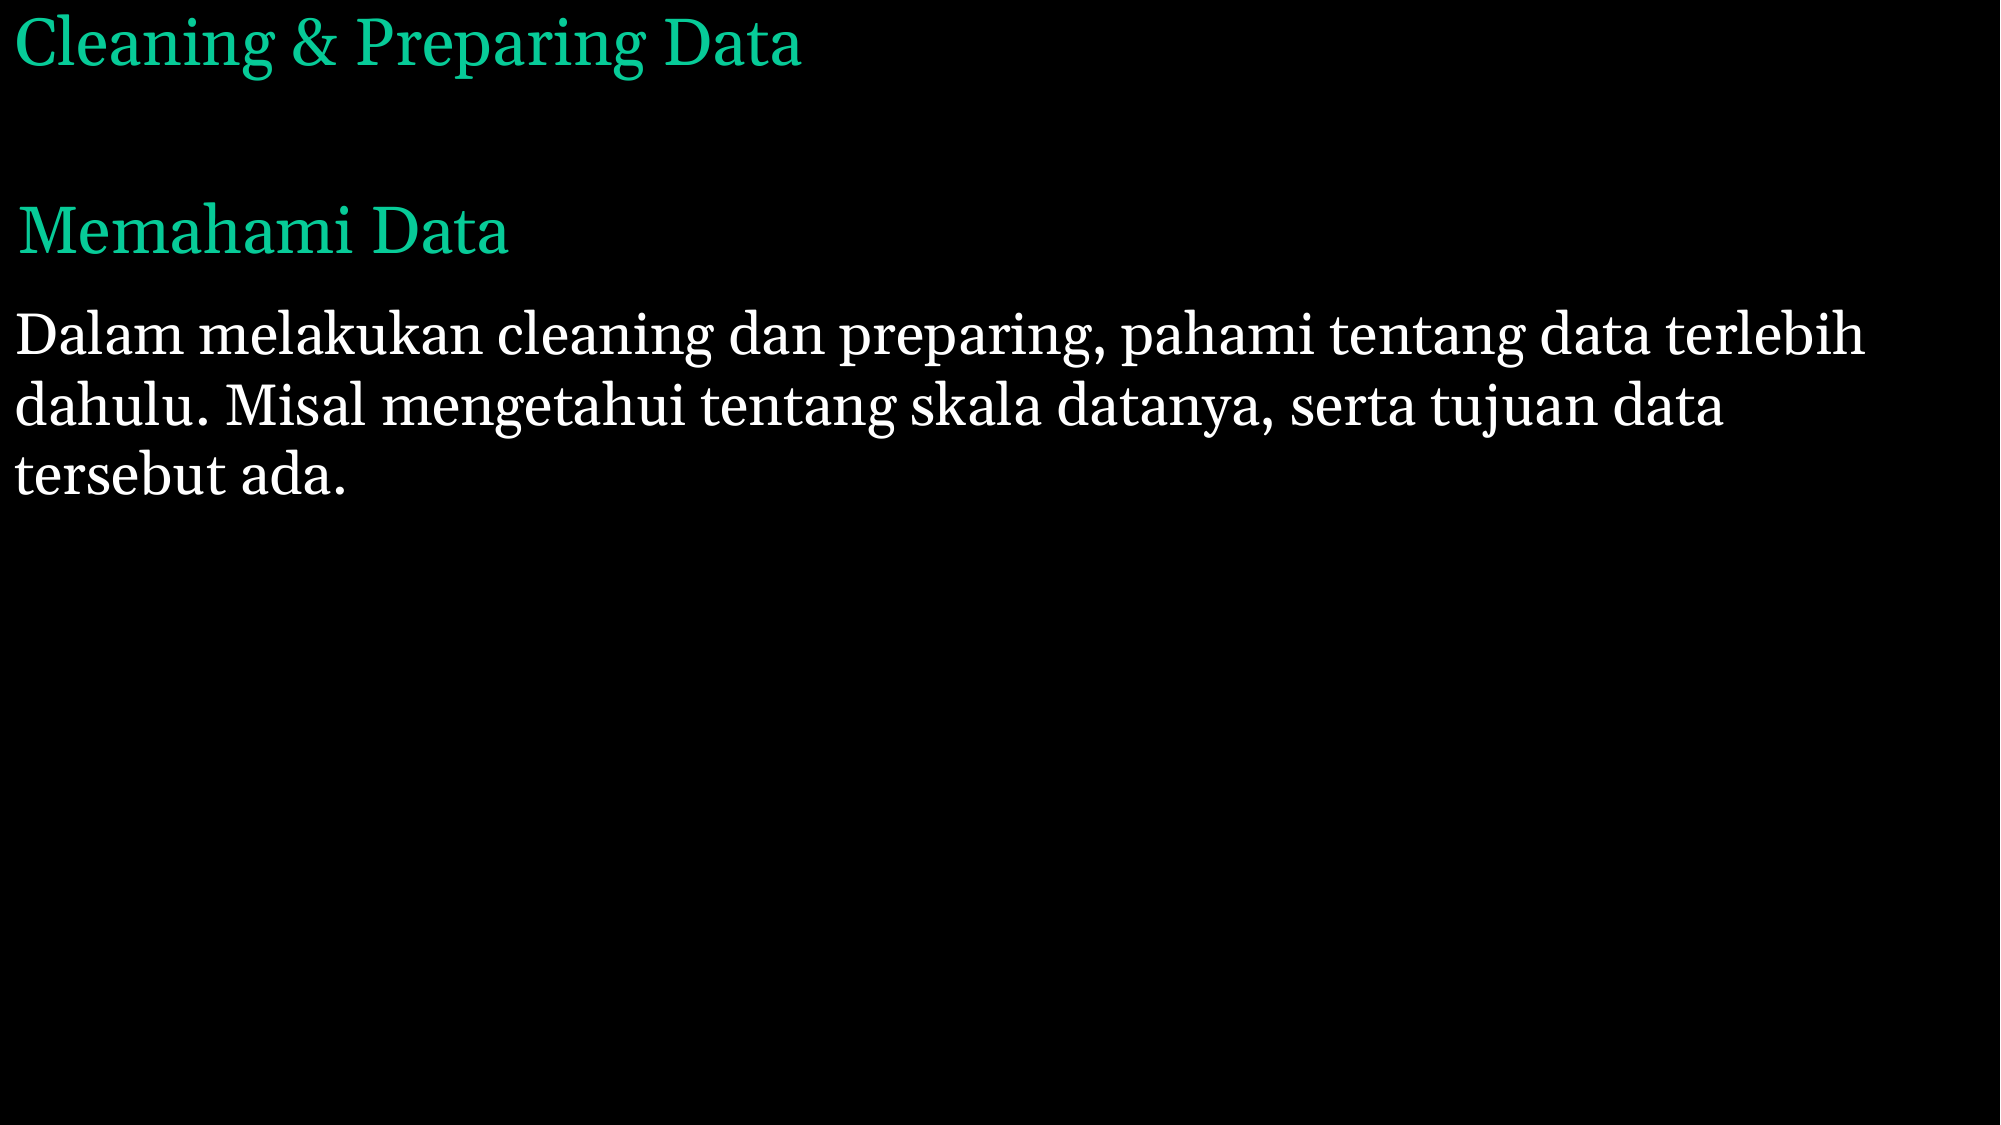

# Cleaning & Preparing Data
Memahami Data
Dalam melakukan cleaning dan preparing, pahami tentang data terlebih dahulu. Misal mengetahui tentang skala datanya, serta tujuan data tersebut ada.